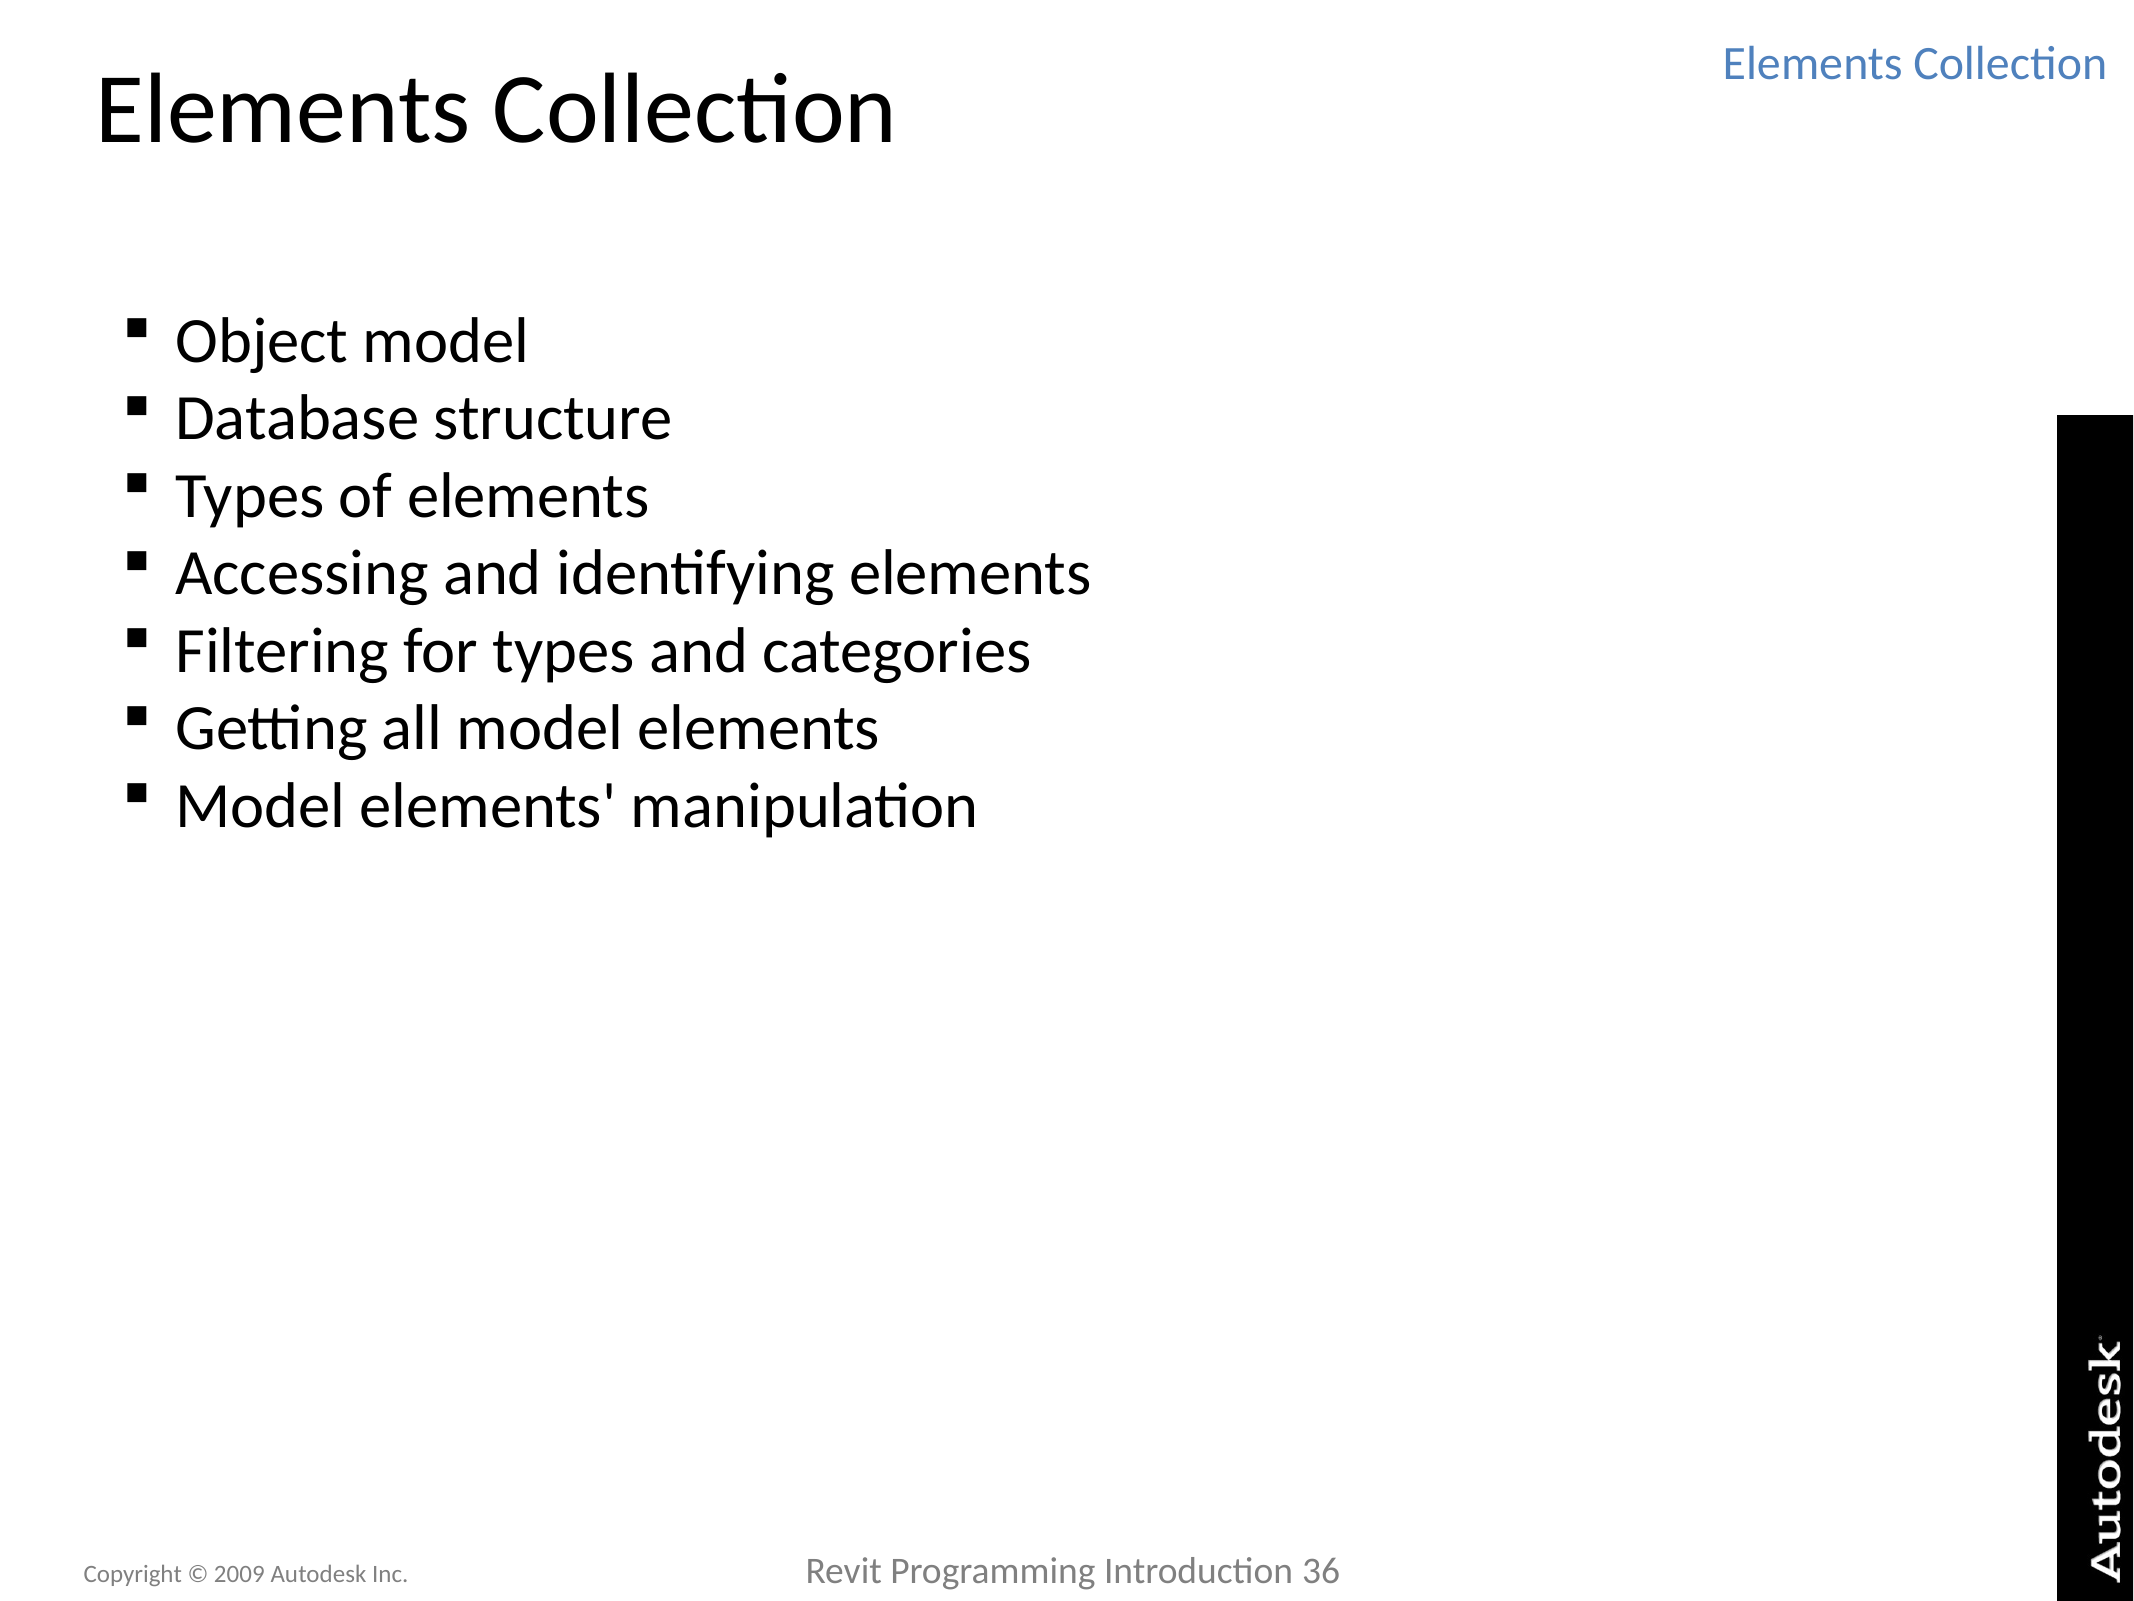

# Elements Collection
Elements Collection
Object model
Database structure
Types of elements
Accessing and identifying elements
Filtering for types and categories
Getting all model elements
Model elements' manipulation